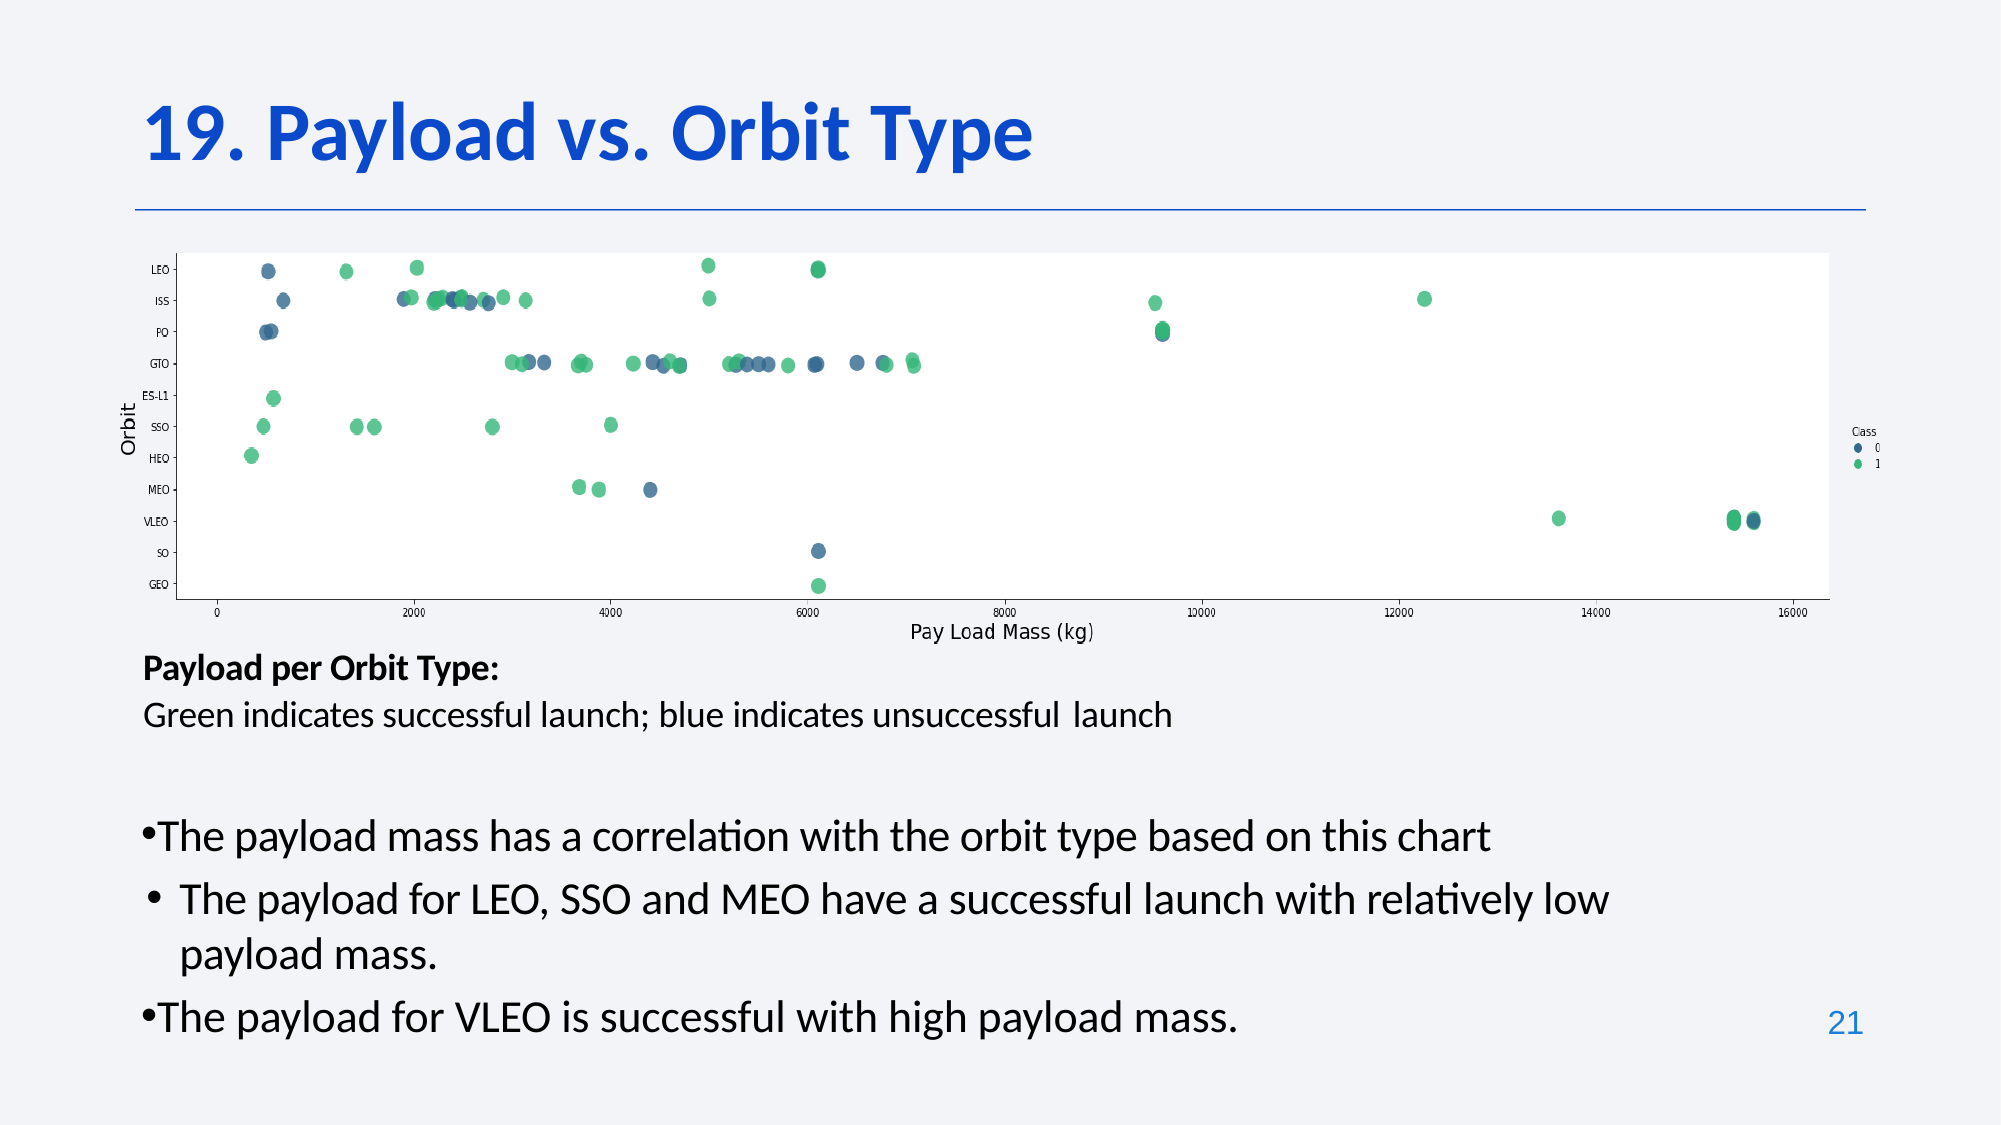

19. Payload vs. Orbit Type

Payload per Orbit Type:
Green indicates successful launch; blue indicates unsuccessful launch
The payload mass has a correlation with the orbit type based on this chart
The payload for LEO, SSO and MEO have a successful launch with relatively low payload mass.
The payload for VLEO is successful with high payload mass.
21